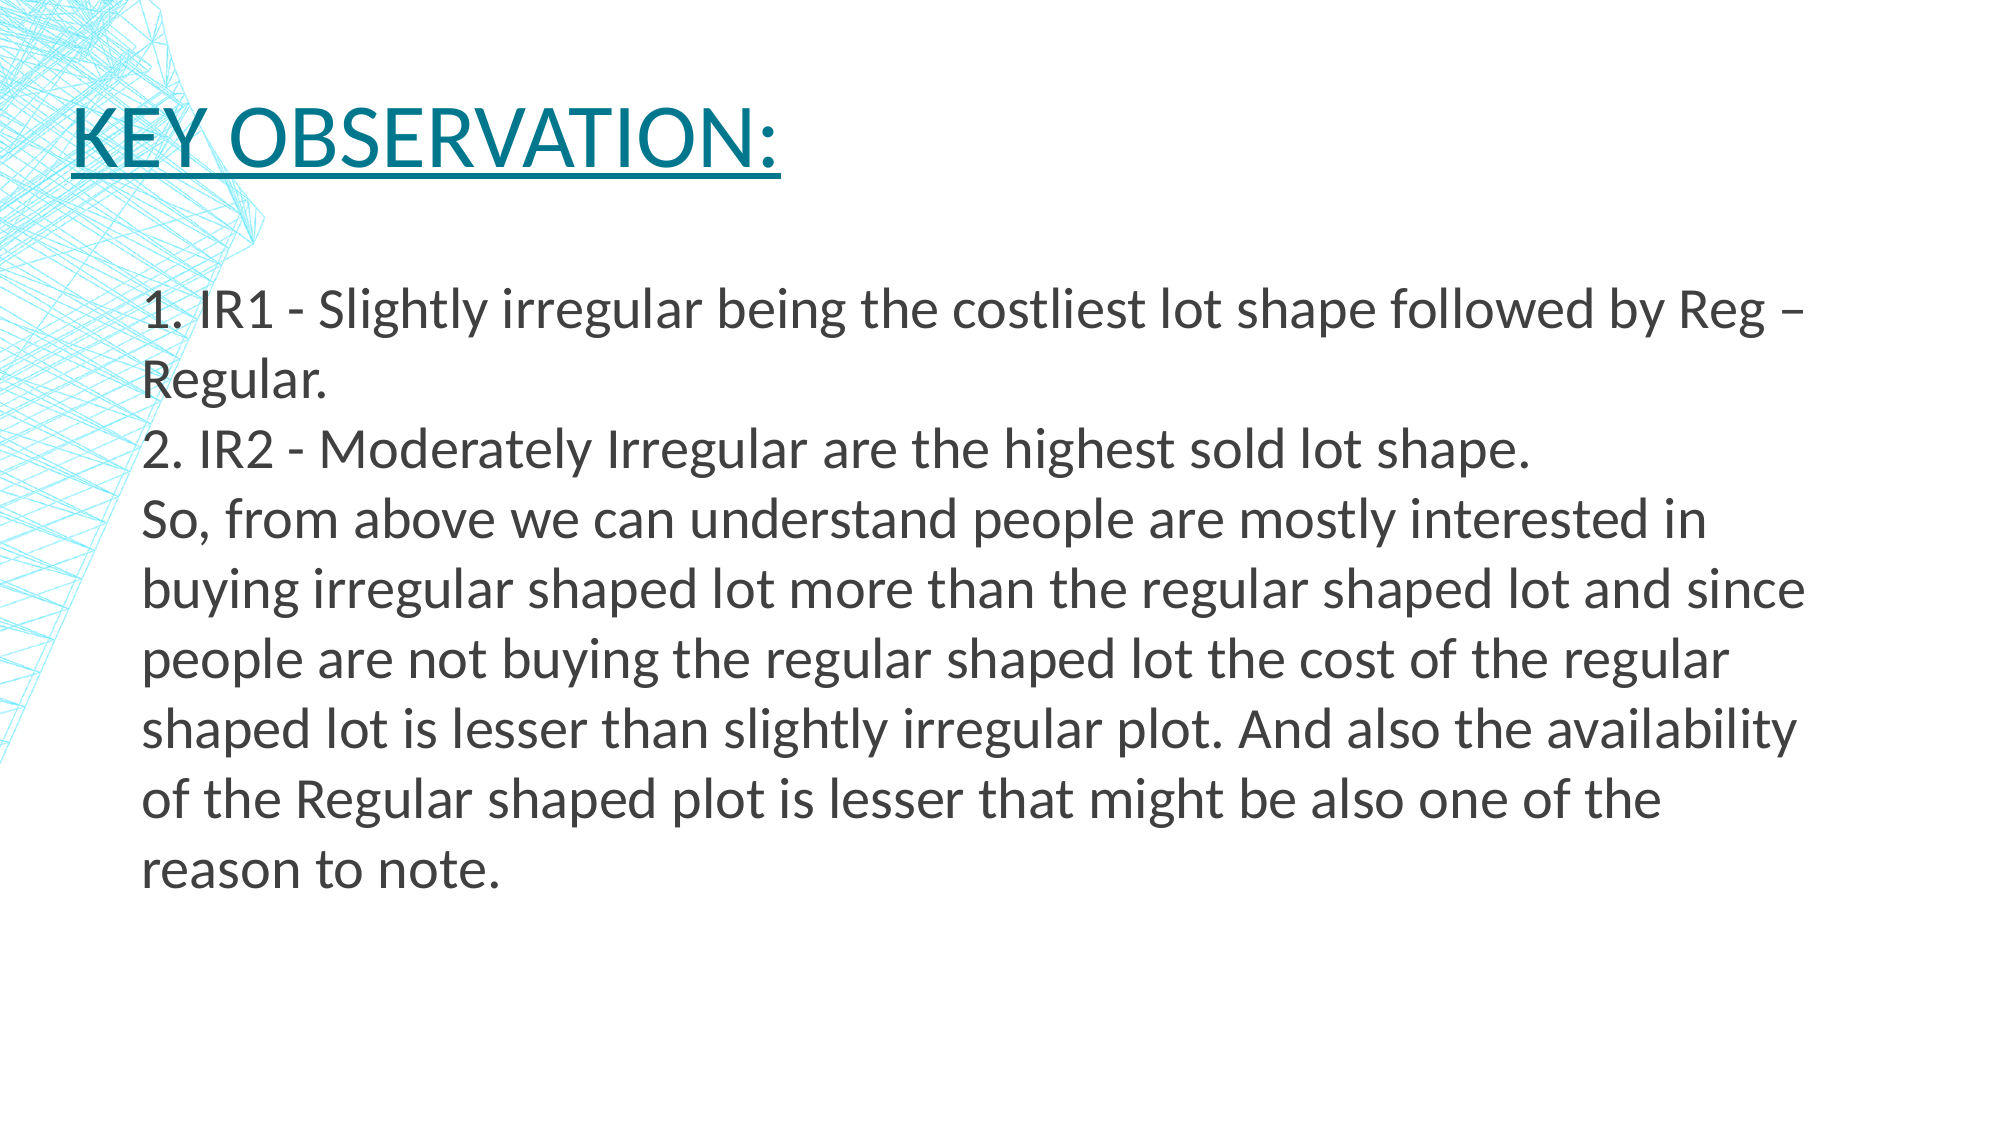

# Key observation:
1. IR1 - Slightly irregular being the costliest lot shape followed by Reg – Regular.
2. IR2 - Moderately Irregular are the highest sold lot shape.
So, from above we can understand people are mostly interested in buying irregular shaped lot more than the regular shaped lot and since people are not buying the regular shaped lot the cost of the regular shaped lot is lesser than slightly irregular plot. And also the availability of the Regular shaped plot is lesser that might be also one of the reason to note.